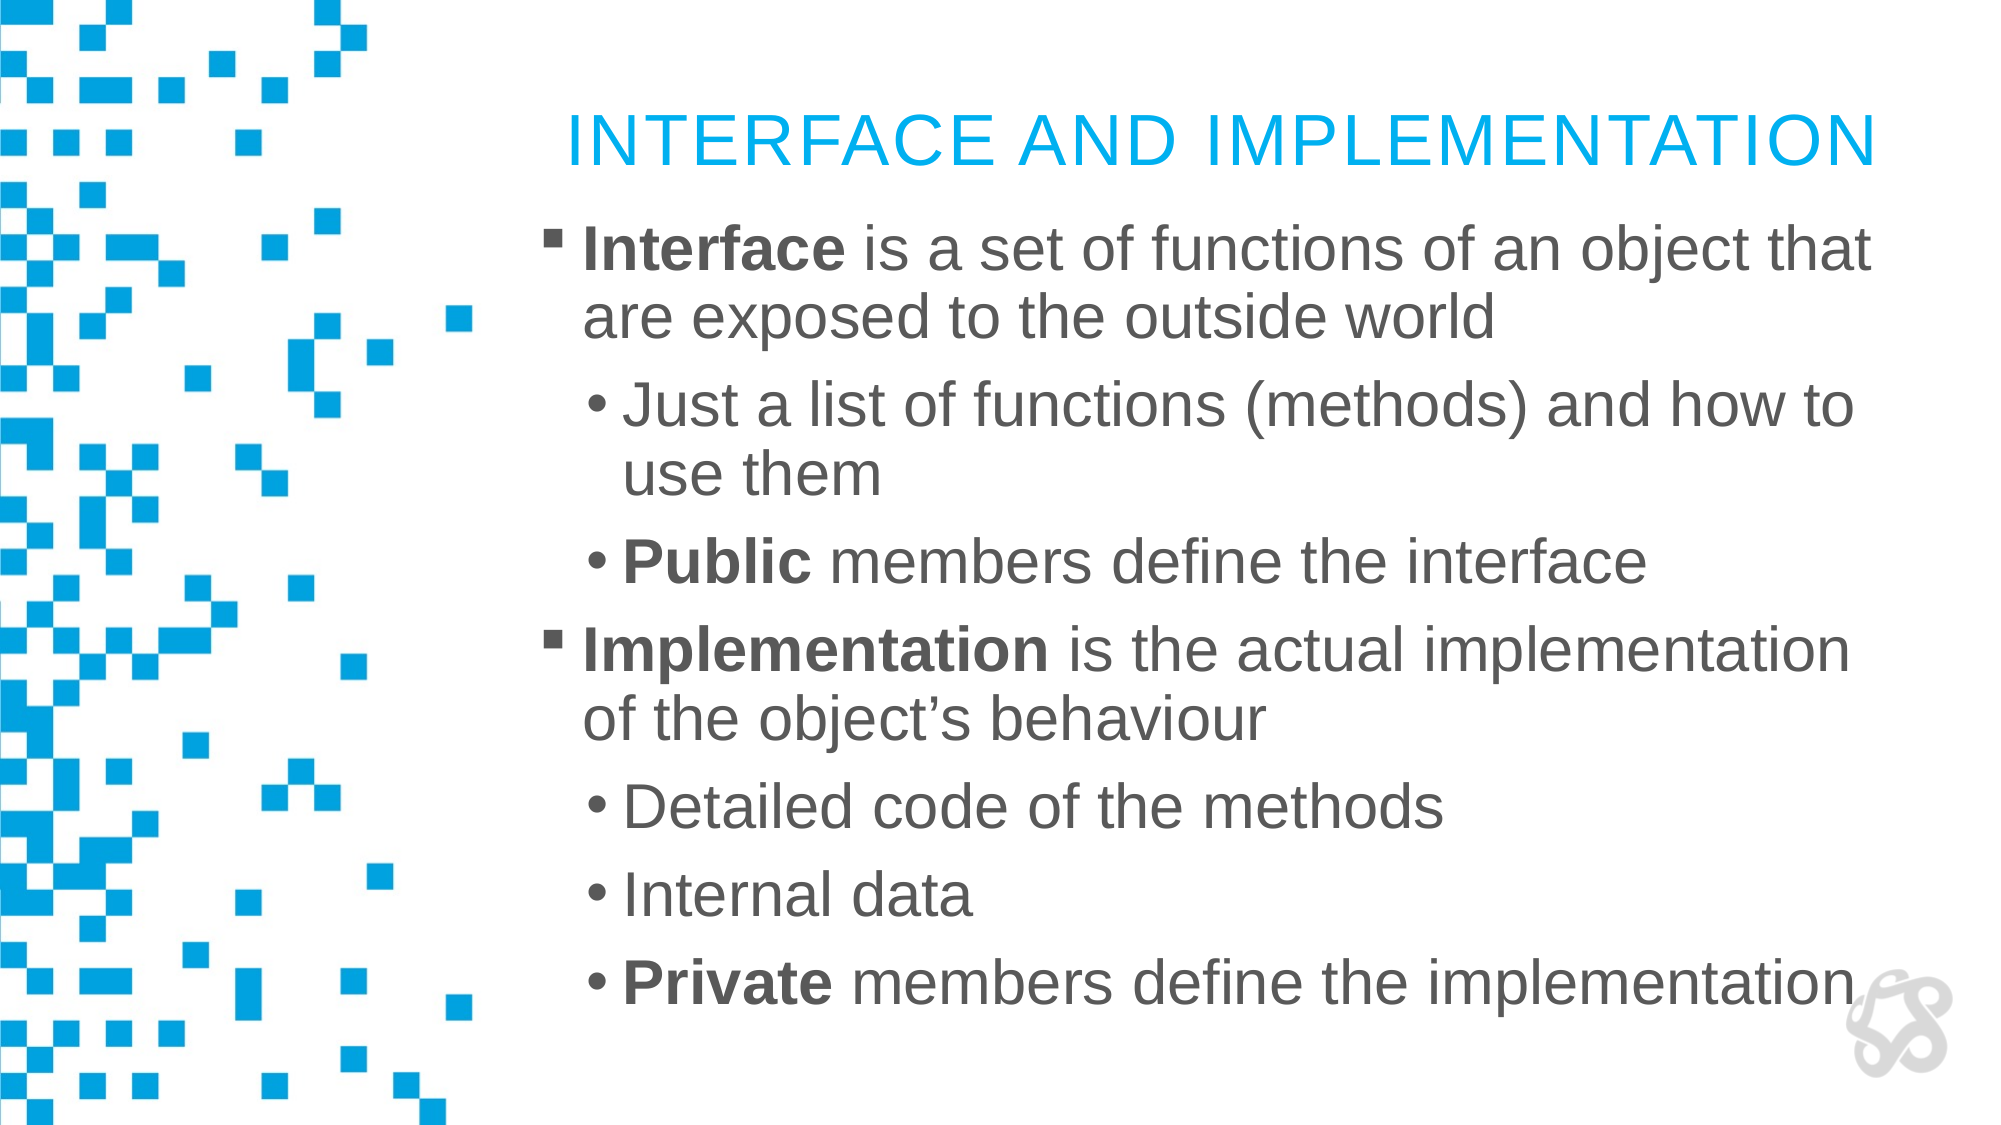

# Interface and Implementation
Interface is a set of functions of an object that are exposed to the outside world
Just a list of functions (methods) and how to use them
Public members define the interface
Implementation is the actual implementation of the object’s behaviour
Detailed code of the methods
Internal data
Private members define the implementation